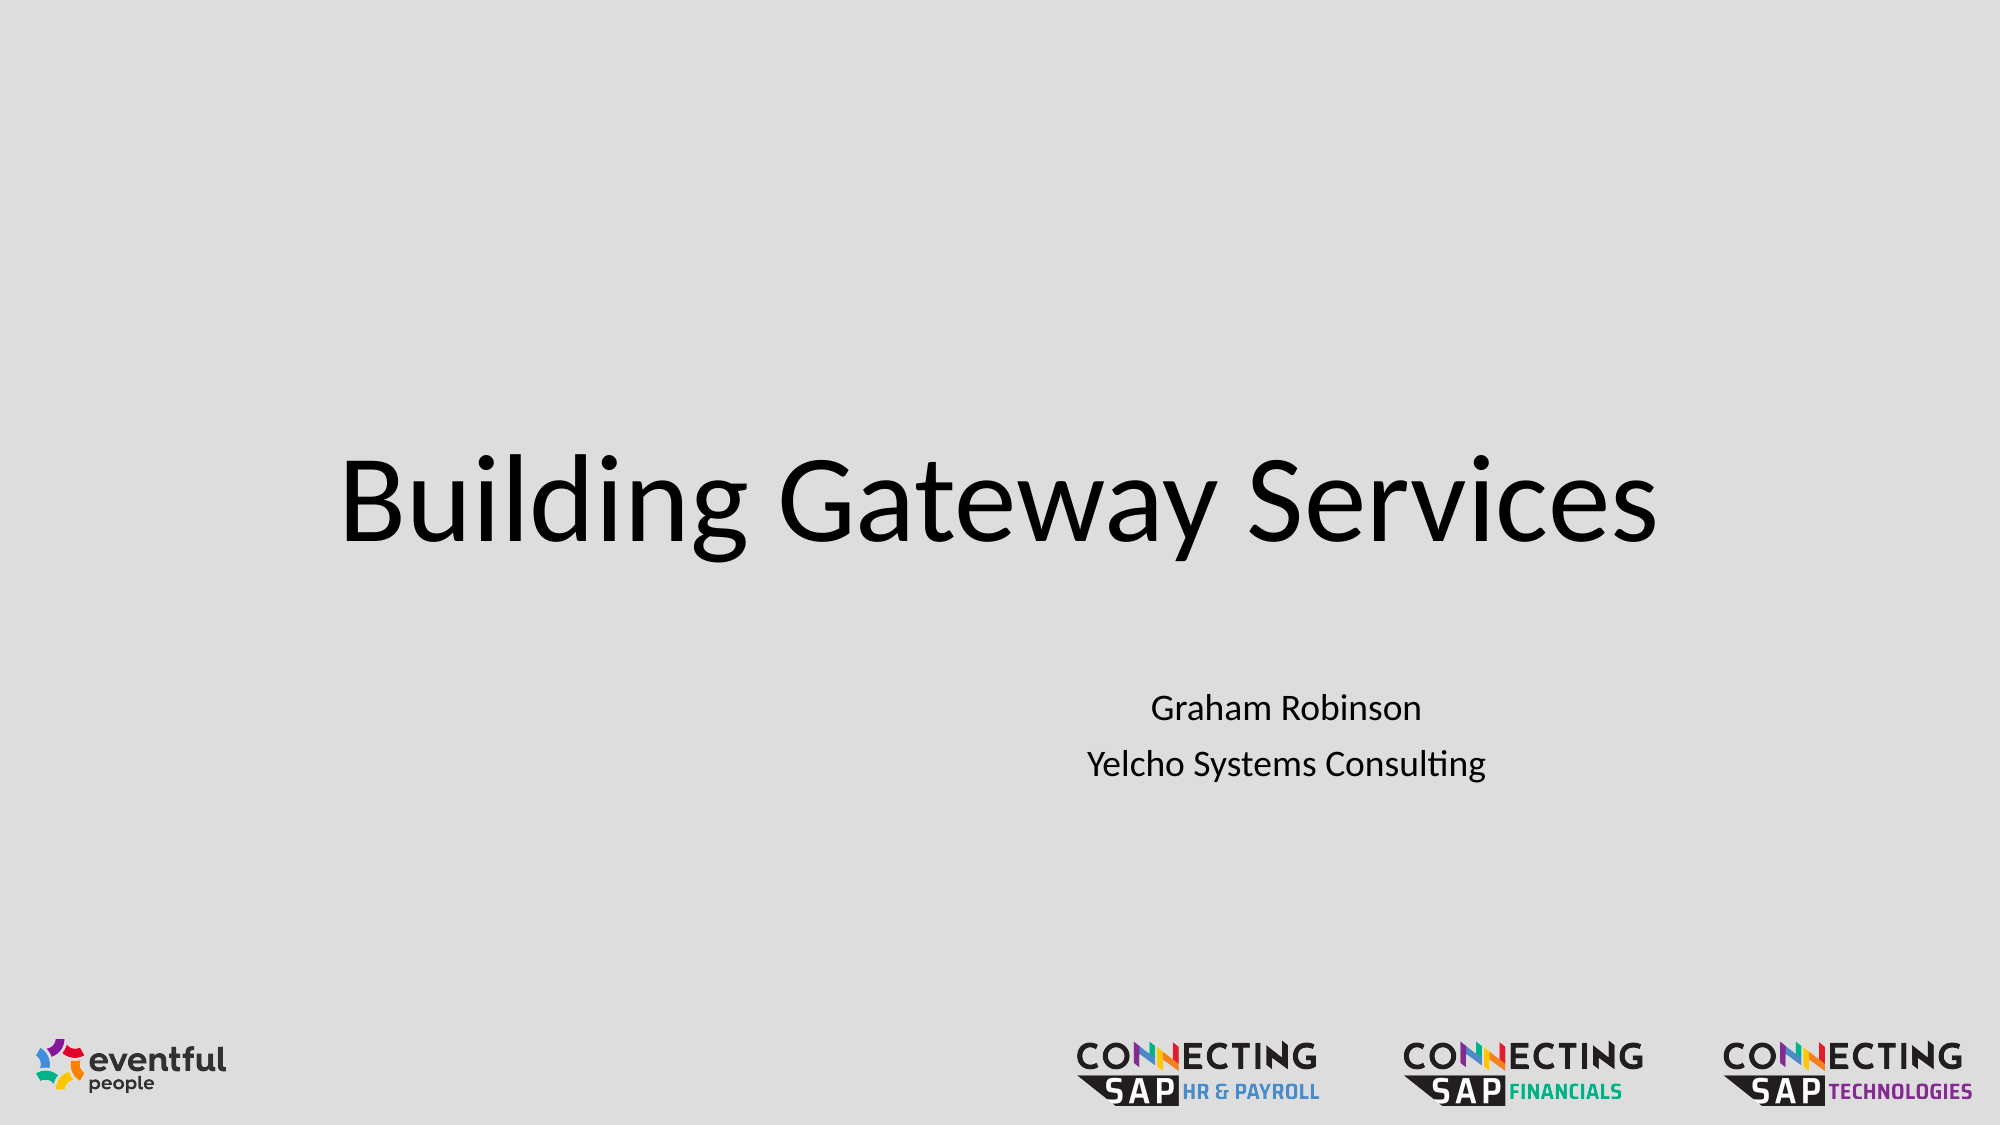

# Building Gateway Services
Graham Robinson
Yelcho Systems Consulting